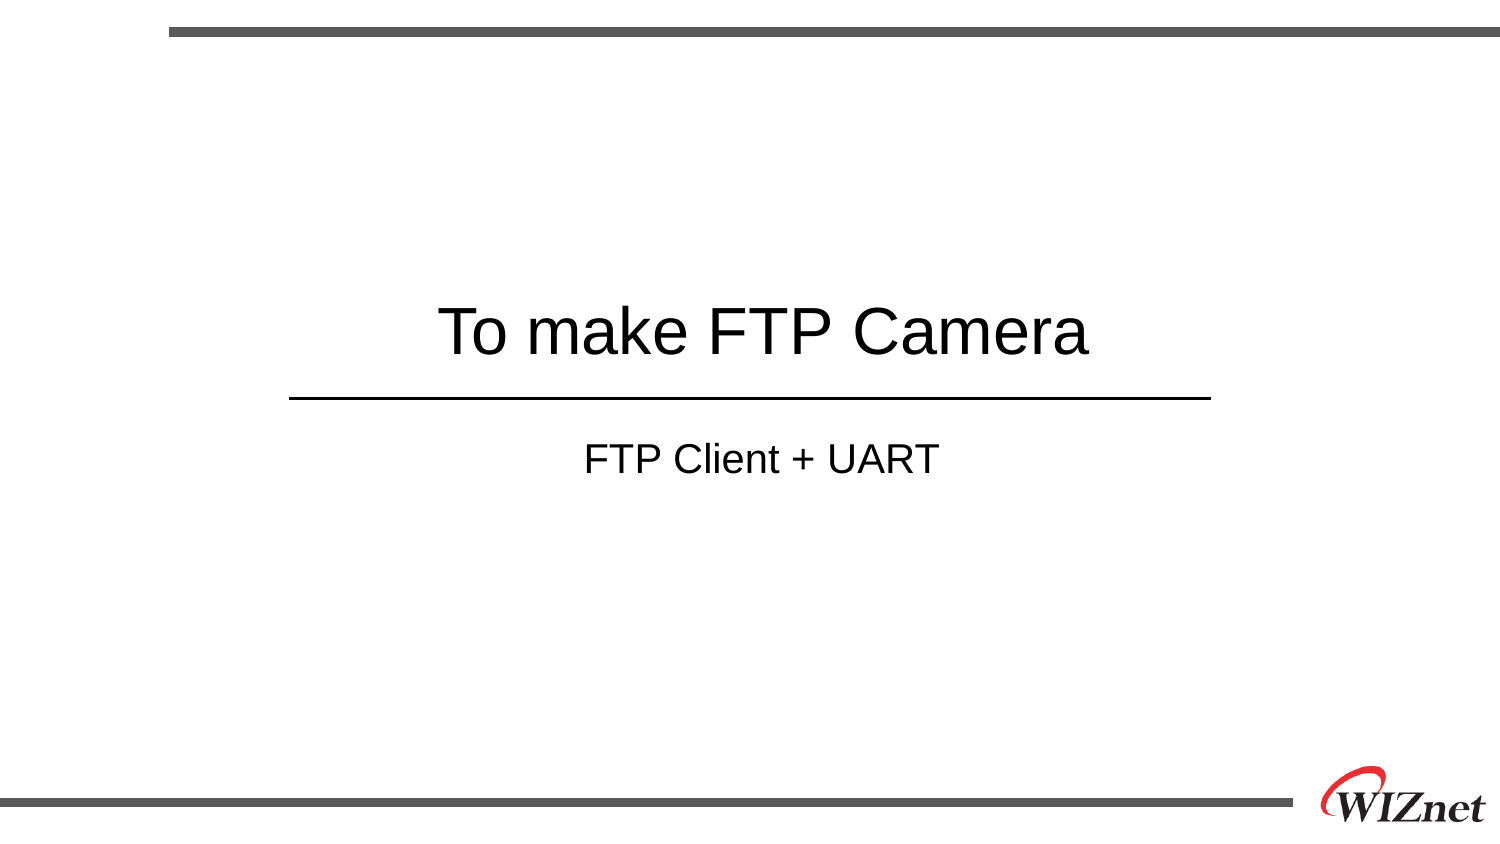

# To make FTP Camera
FTP Client + UART